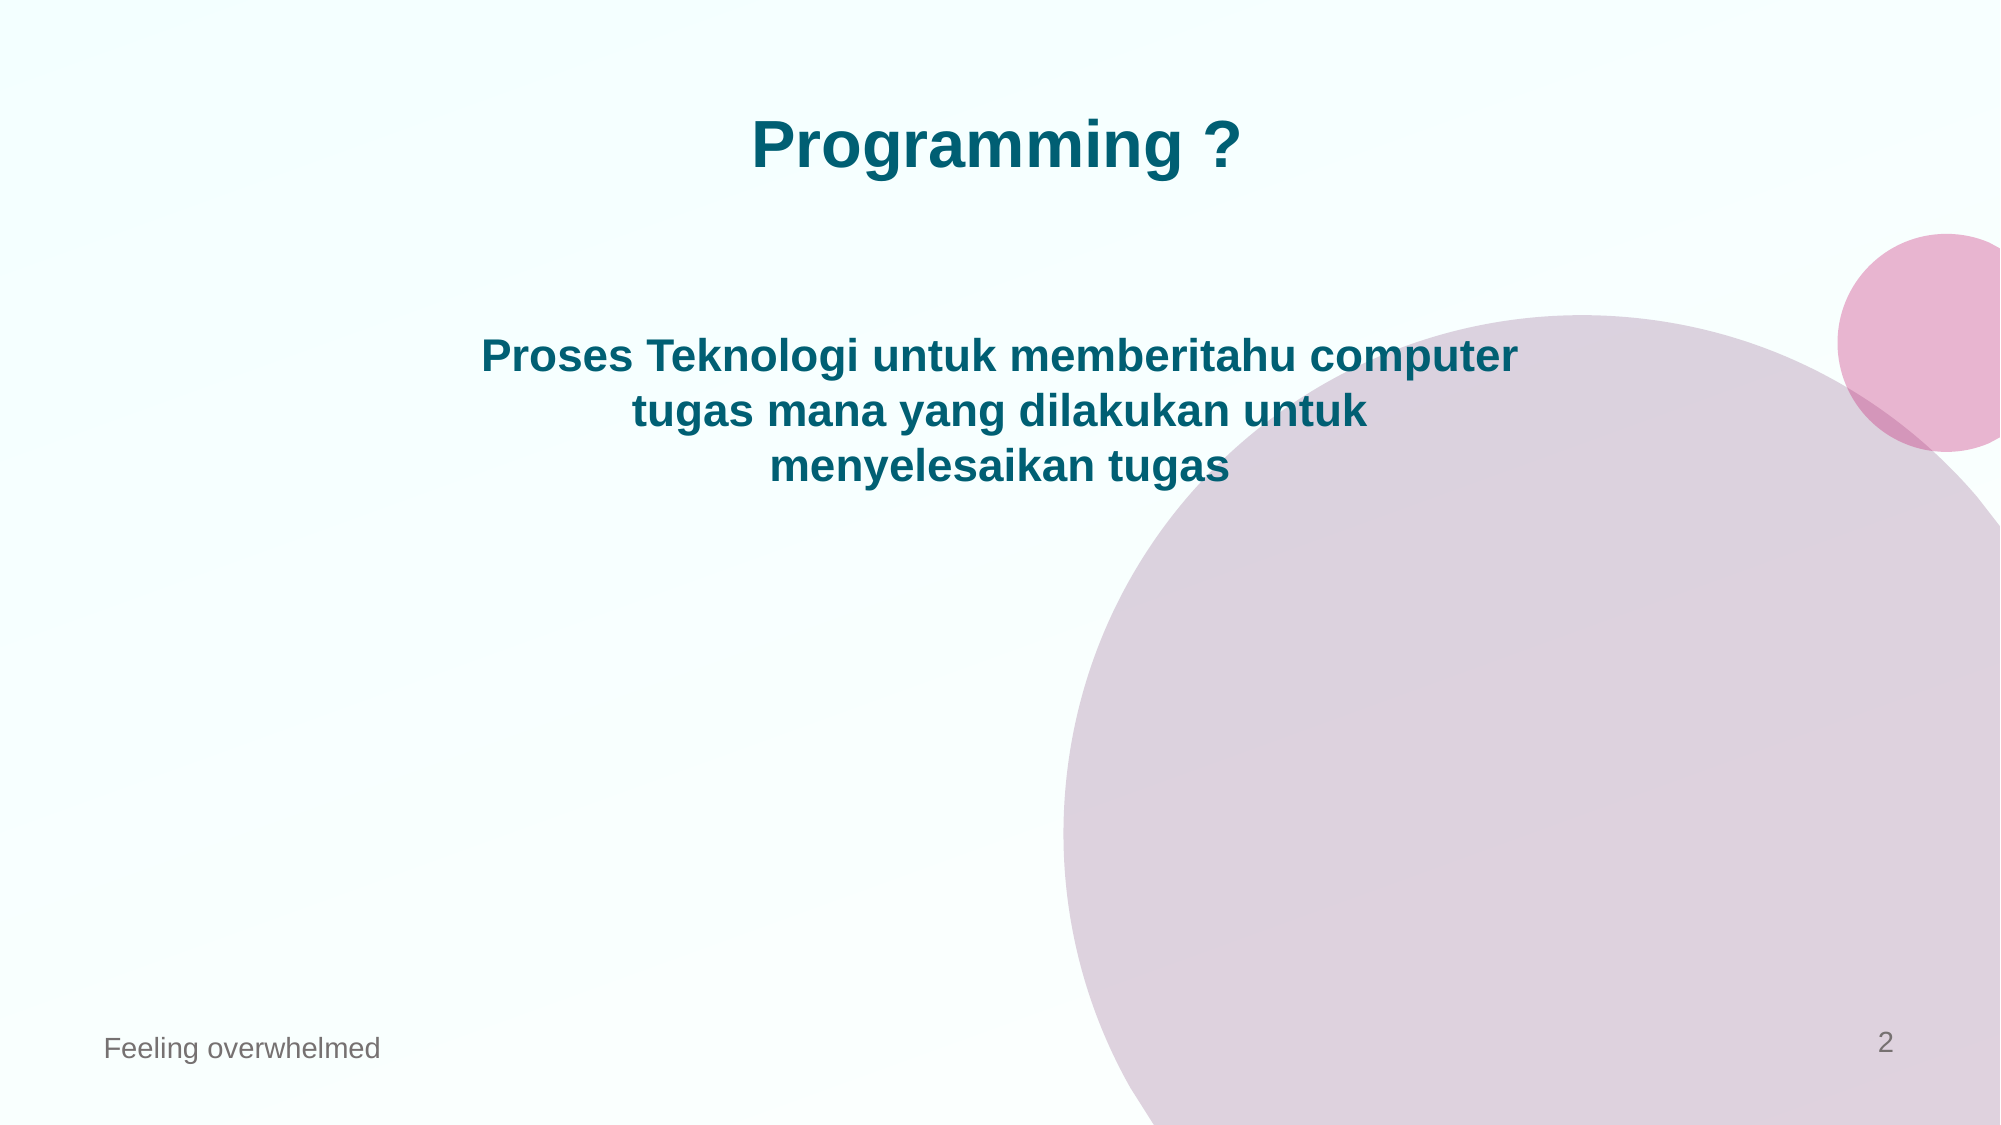

# Programming ?
Proses Teknologi untuk memberitahu computer tugas mana yang dilakukan untuk menyelesaikan tugas
Feeling overwhelmed
2